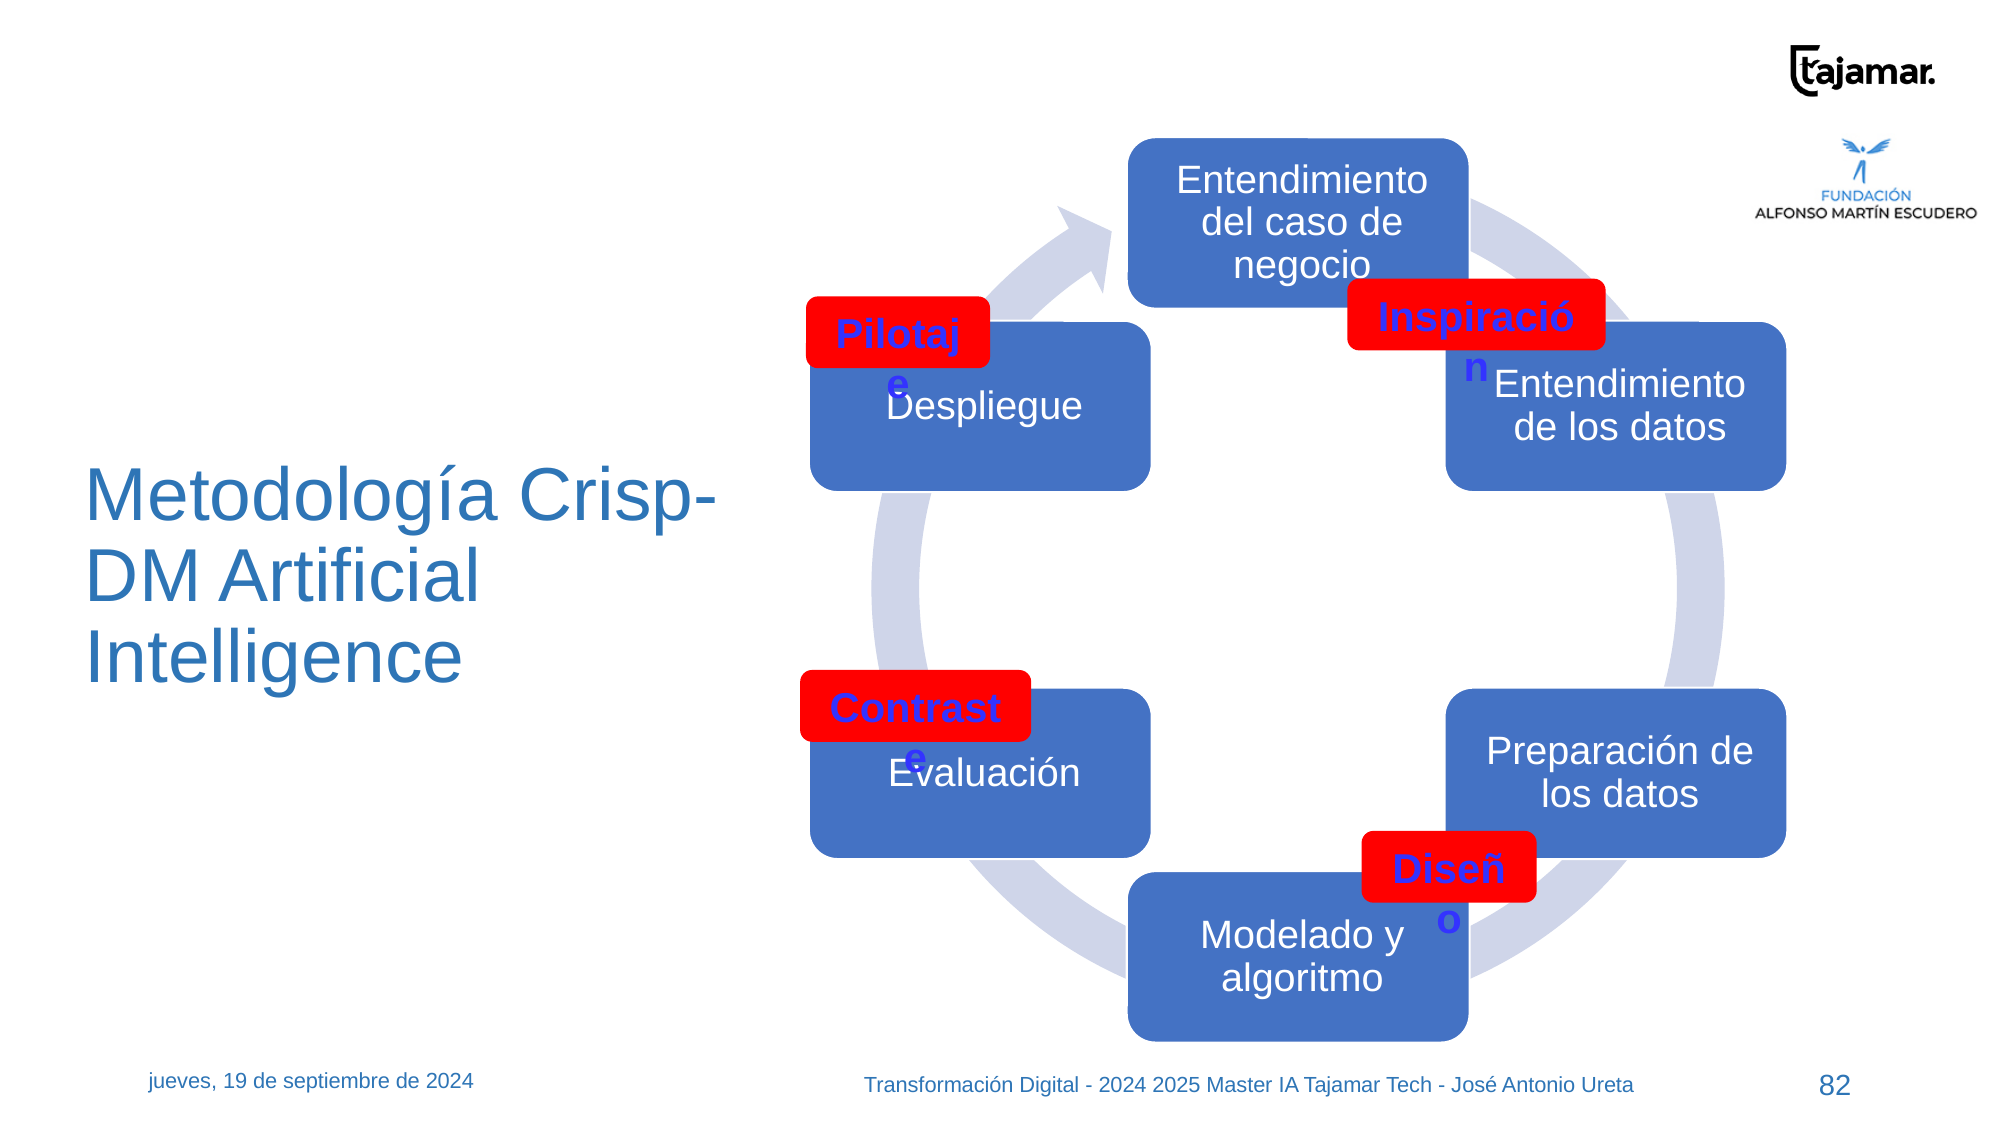

Entendimiento del caso de negocio
Entendimiento de los datos
Preparación de los datos
Modelado y algoritmo
Evaluación
Despliegue
Inspiración
Pilotaje
# Metodología Crisp-DM Artificial Intelligence
Contraste
Diseño
jueves, 19 de septiembre de 2024
Transformación Digital - 2024 2025 Master IA Tajamar Tech - José Antonio Ureta
82